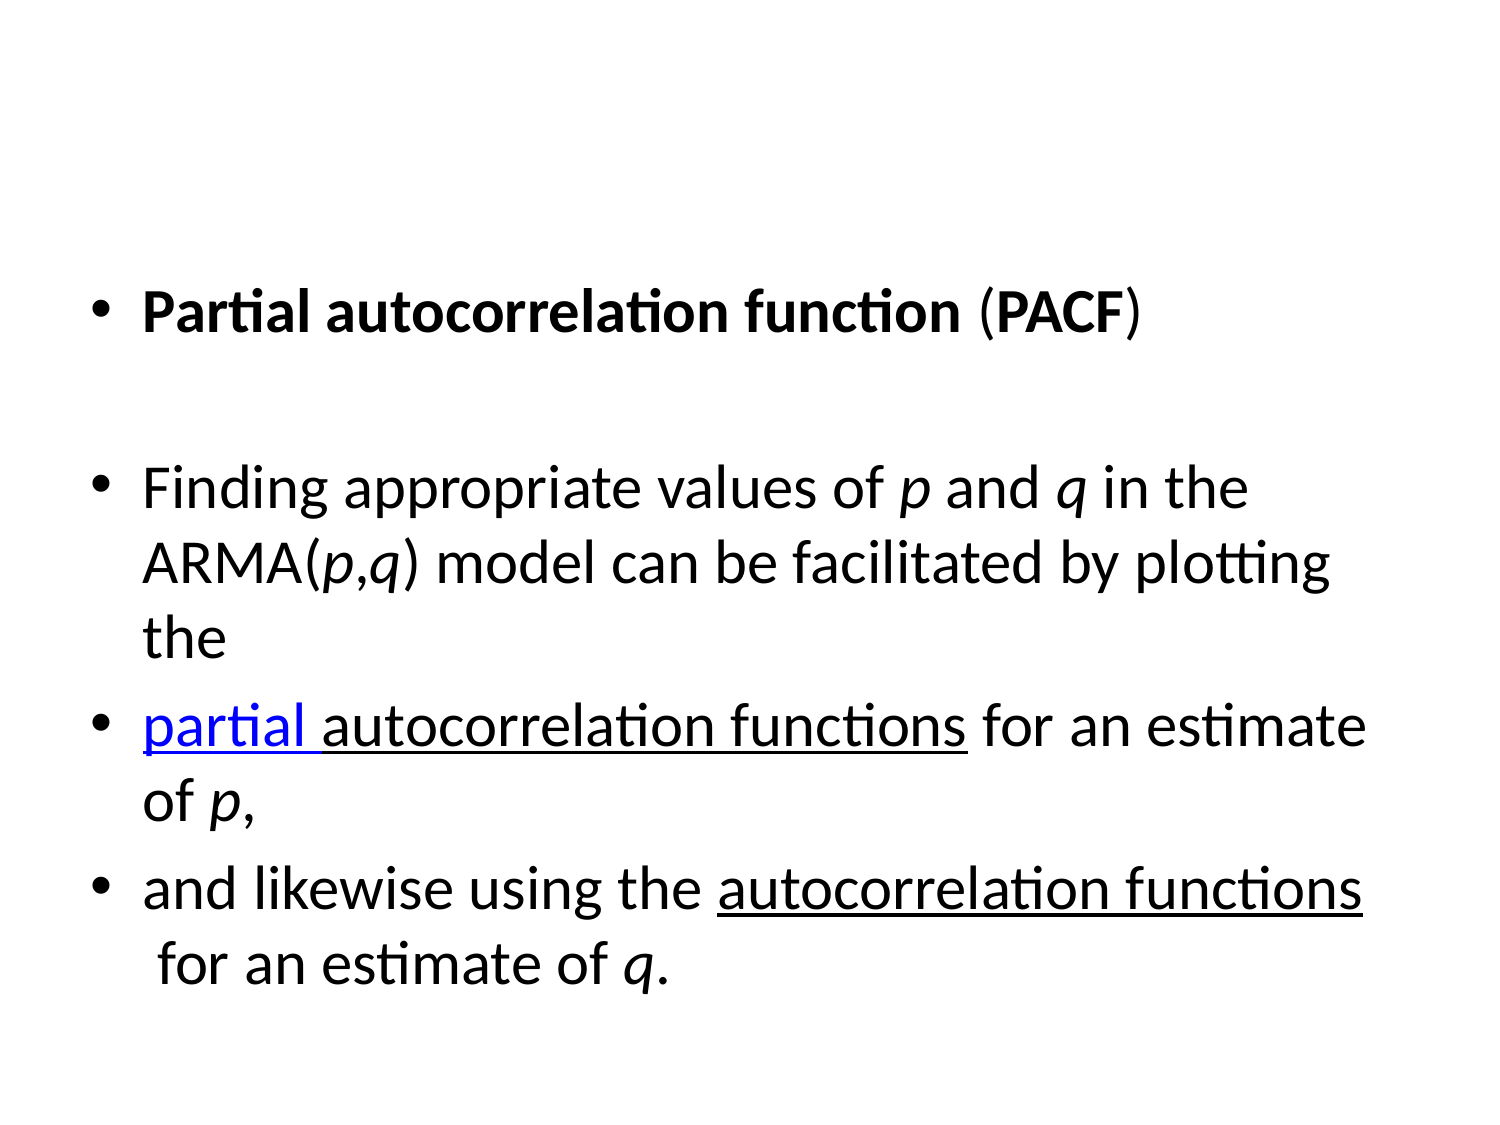

#
Partial autocorrelation function (PACF)

Finding appropriate values of p and q in the ARMA(p,q) model can be facilitated by plotting the
partial autocorrelation functions for an estimate of p,
and likewise using the autocorrelation functions for an estimate of q.